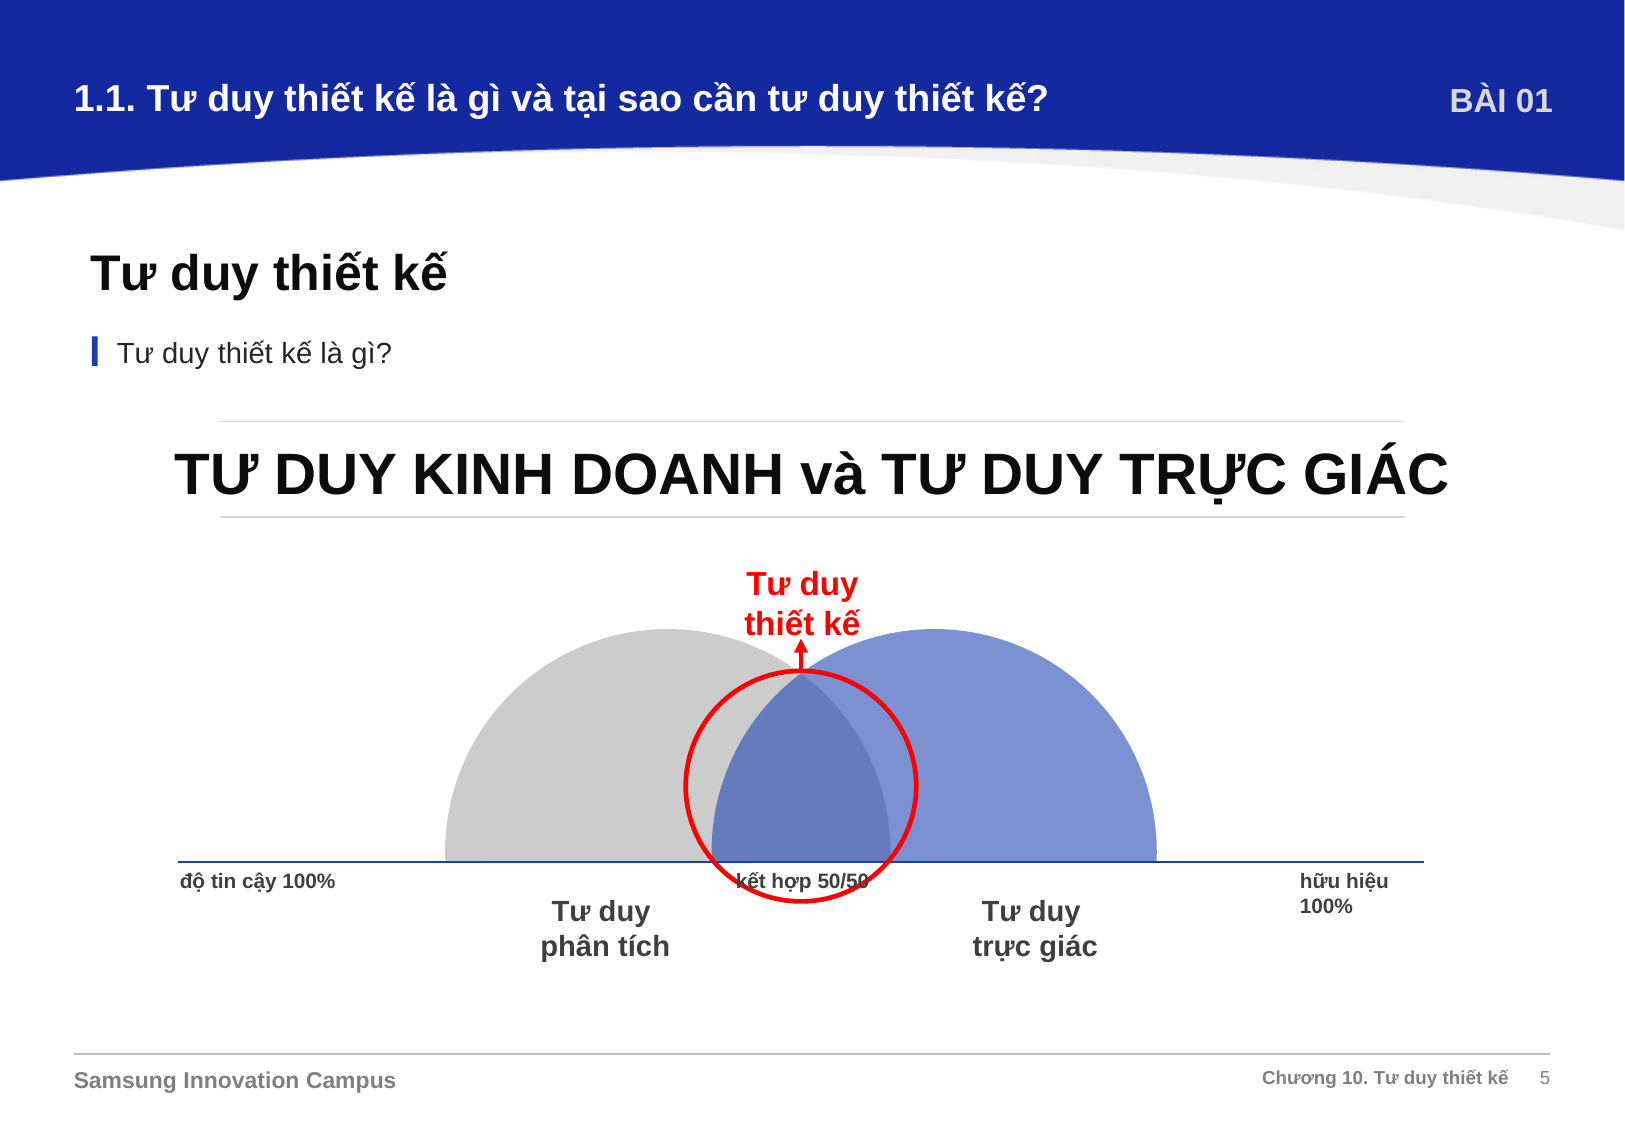

1.1. Tư duy thiết kế là gì và tại sao cần tư duy thiết kế?
BÀI 01
Tư duy thiết kế
Tư duy thiết kế là gì?

TƯ DUY KINH DOANH và TƯ DUY TRỰC GIÁC
Tư duy
thiết kế

độ tin cậy 100%
kết hợp 50/50
hữu hiệu 100%
Tư duy
phân tích

Tư duy
trực giác